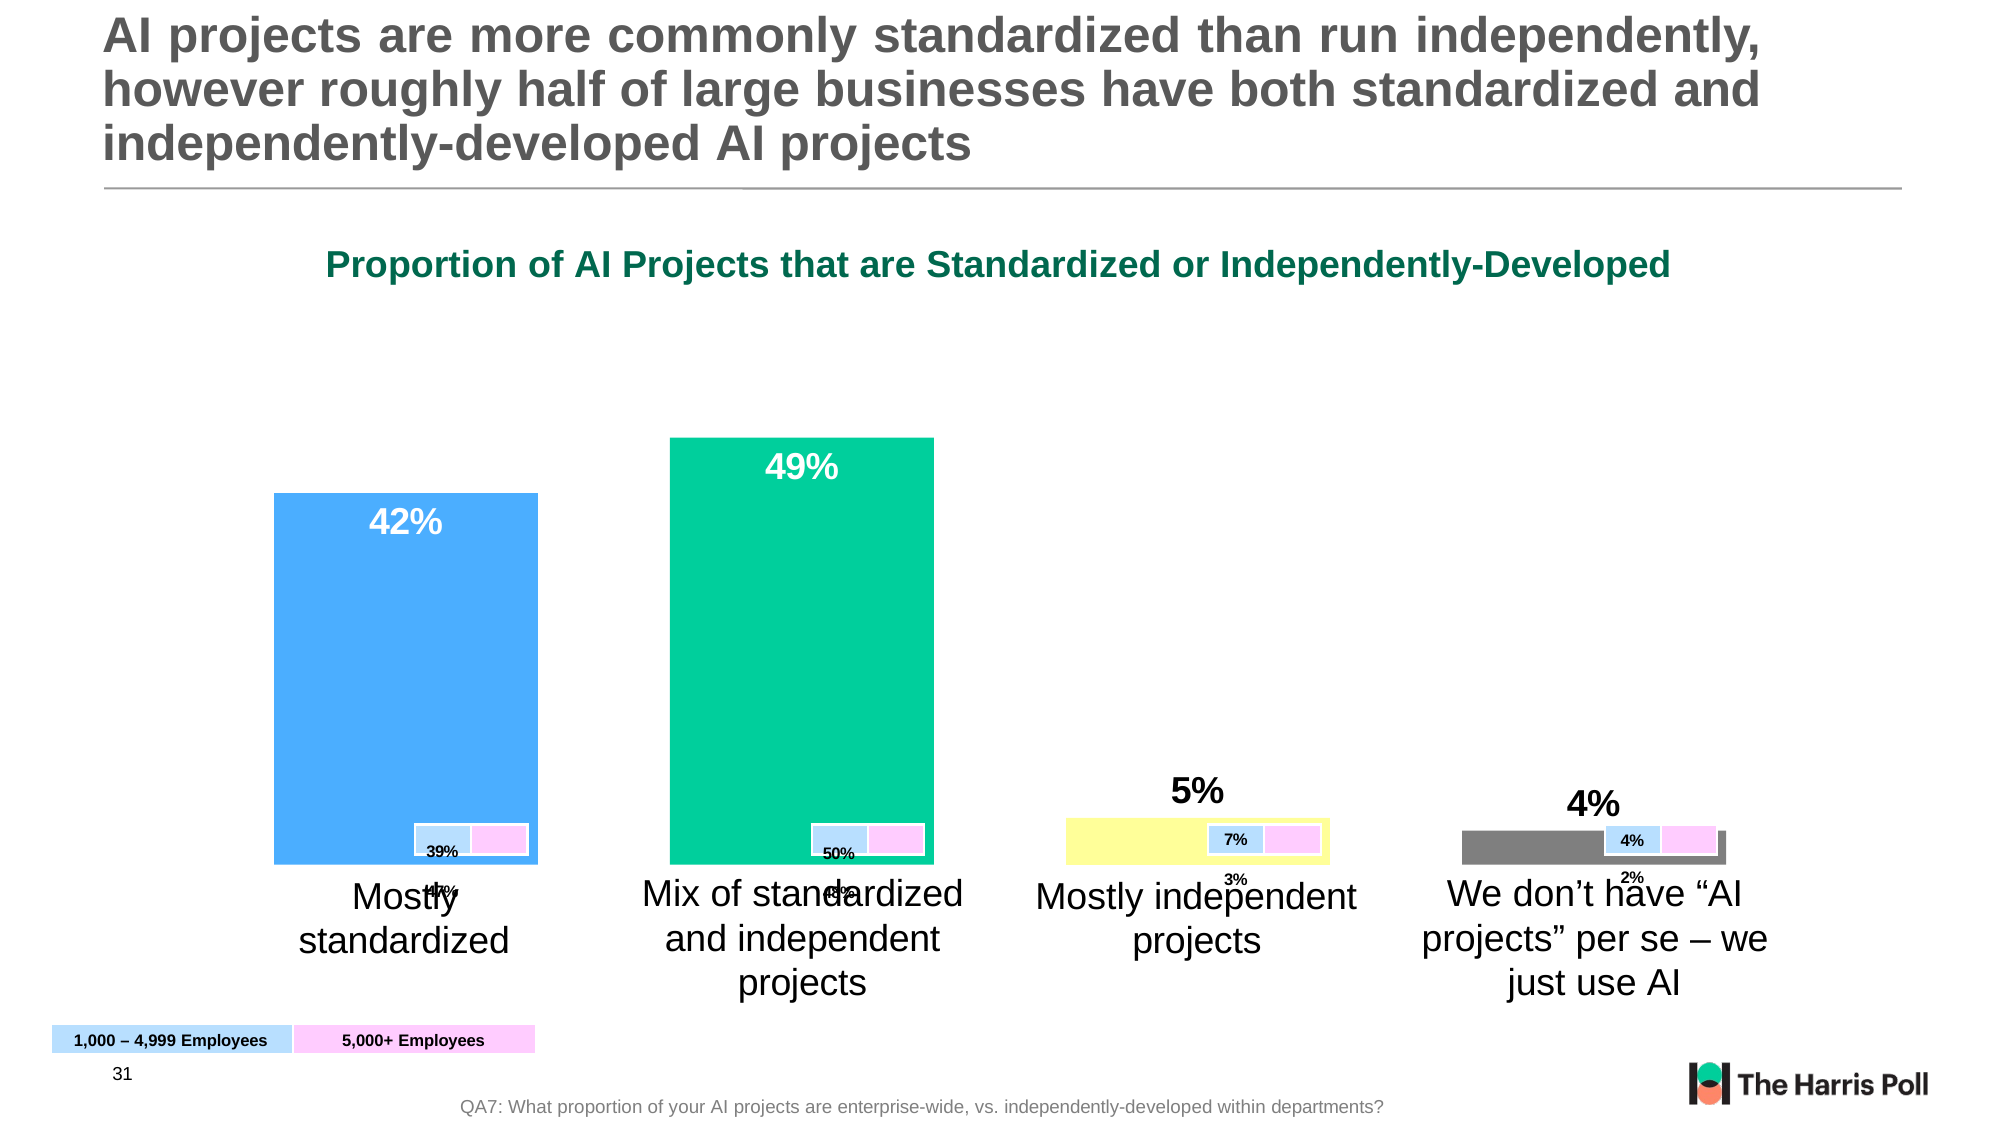

# AI projects are more commonly standardized than run independently, however roughly half of large businesses have both standardized and independently-developed AI projects
Proportion of AI Projects that are Standardized or Independently-Developed

49%

50%	48%

42%

39%	47%
5%
4%

7%	3%

4%	2%
Mostly standardized
Mix of standardized and independent projects
Mostly independent projects
We don’t have “AI projects” per se – we just use AI

1,000 – 4,999 Employees
5,000+ Employees
31
QA7: What proportion of your AI projects are enterprise-wide, vs. independently-developed within departments?